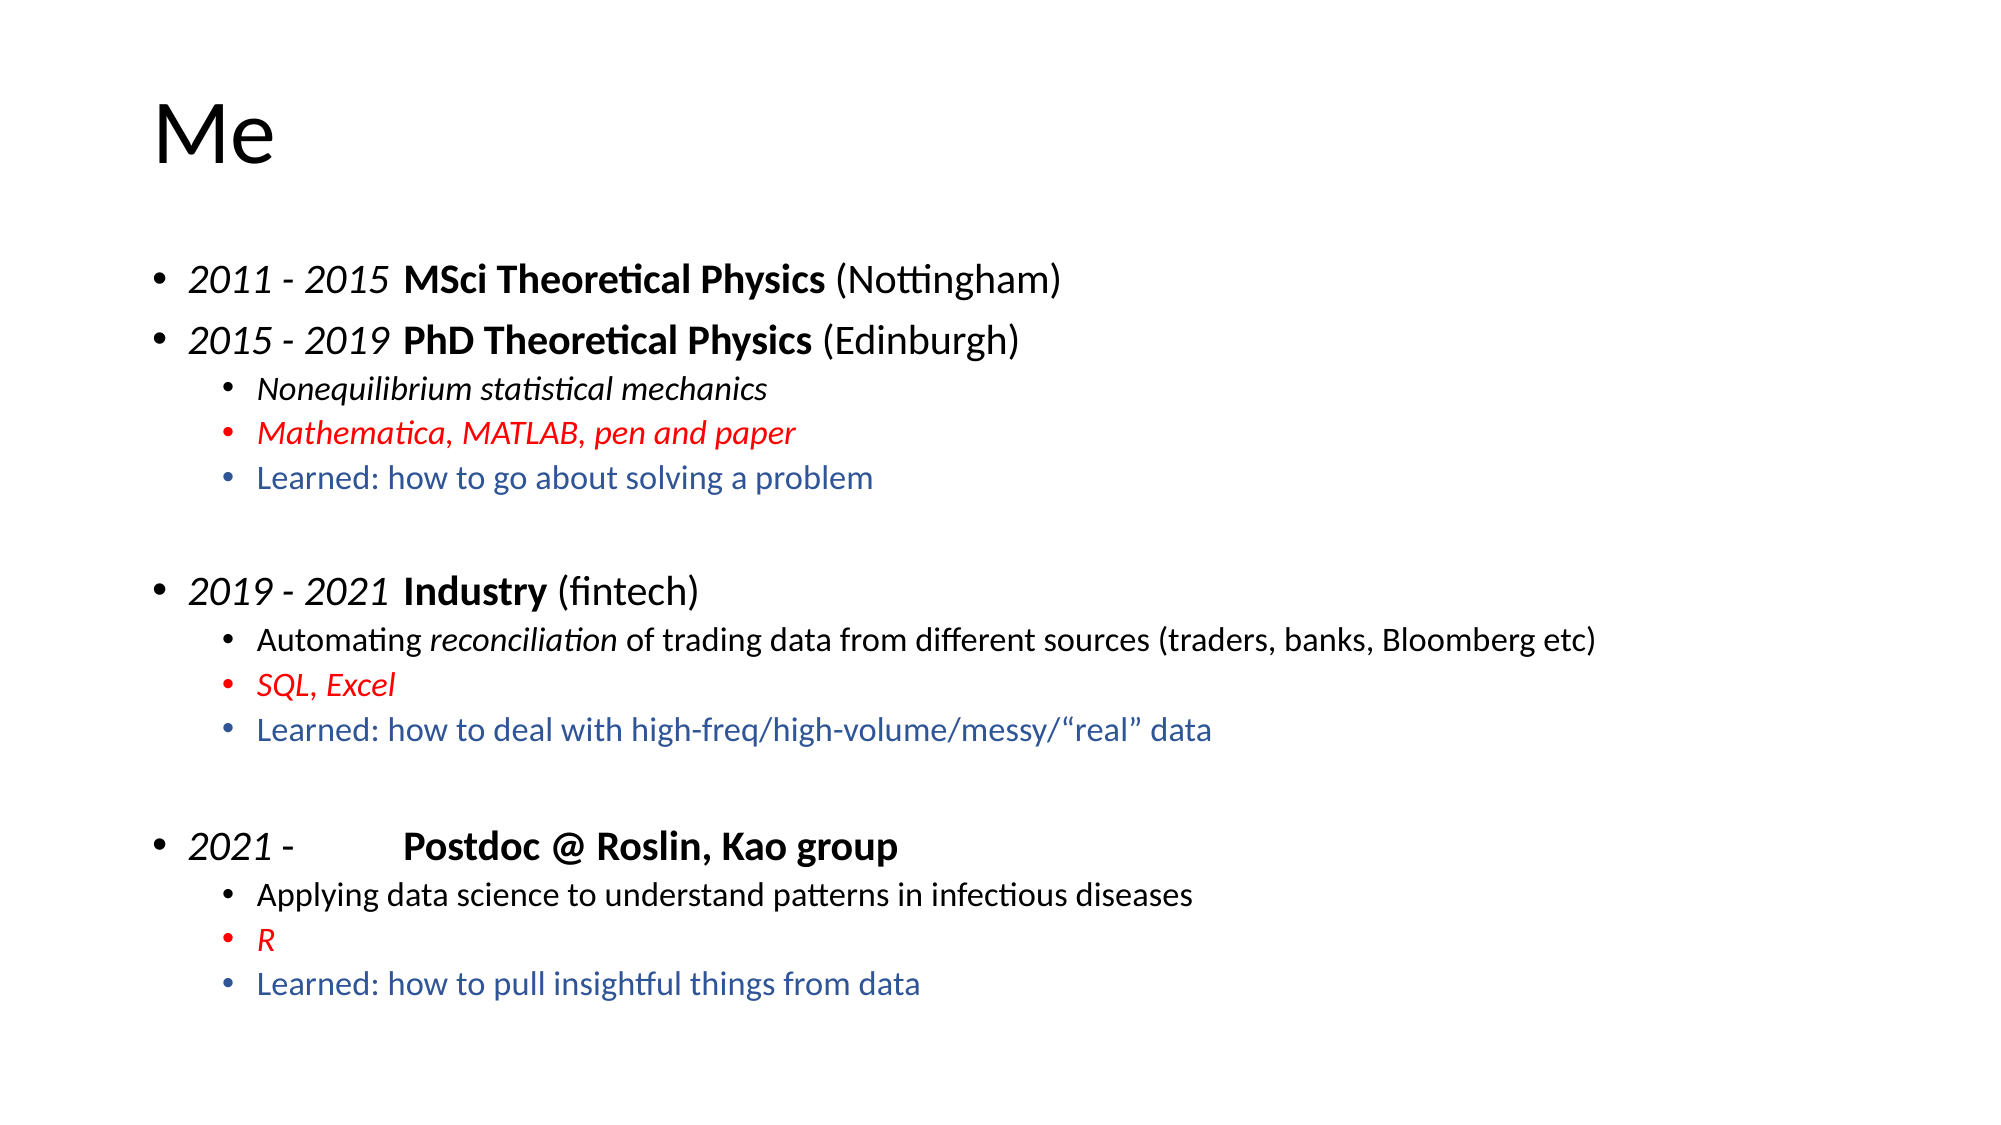

# Me
2011 - 2015	MSci Theoretical Physics (Nottingham)
2015 - 2019 	PhD Theoretical Physics (Edinburgh)
Nonequilibrium statistical mechanics
Mathematica, MATLAB, pen and paper
Learned: how to go about solving a problem

2019 - 2021 	Industry (fintech)
Automating reconciliation of trading data from different sources (traders, banks, Bloomberg etc)
SQL, Excel
Learned: how to deal with high-freq/high-volume/messy/“real” data

2021 - 	Postdoc @ Roslin, Kao group
Applying data science to understand patterns in infectious diseases
R
Learned: how to pull insightful things from data